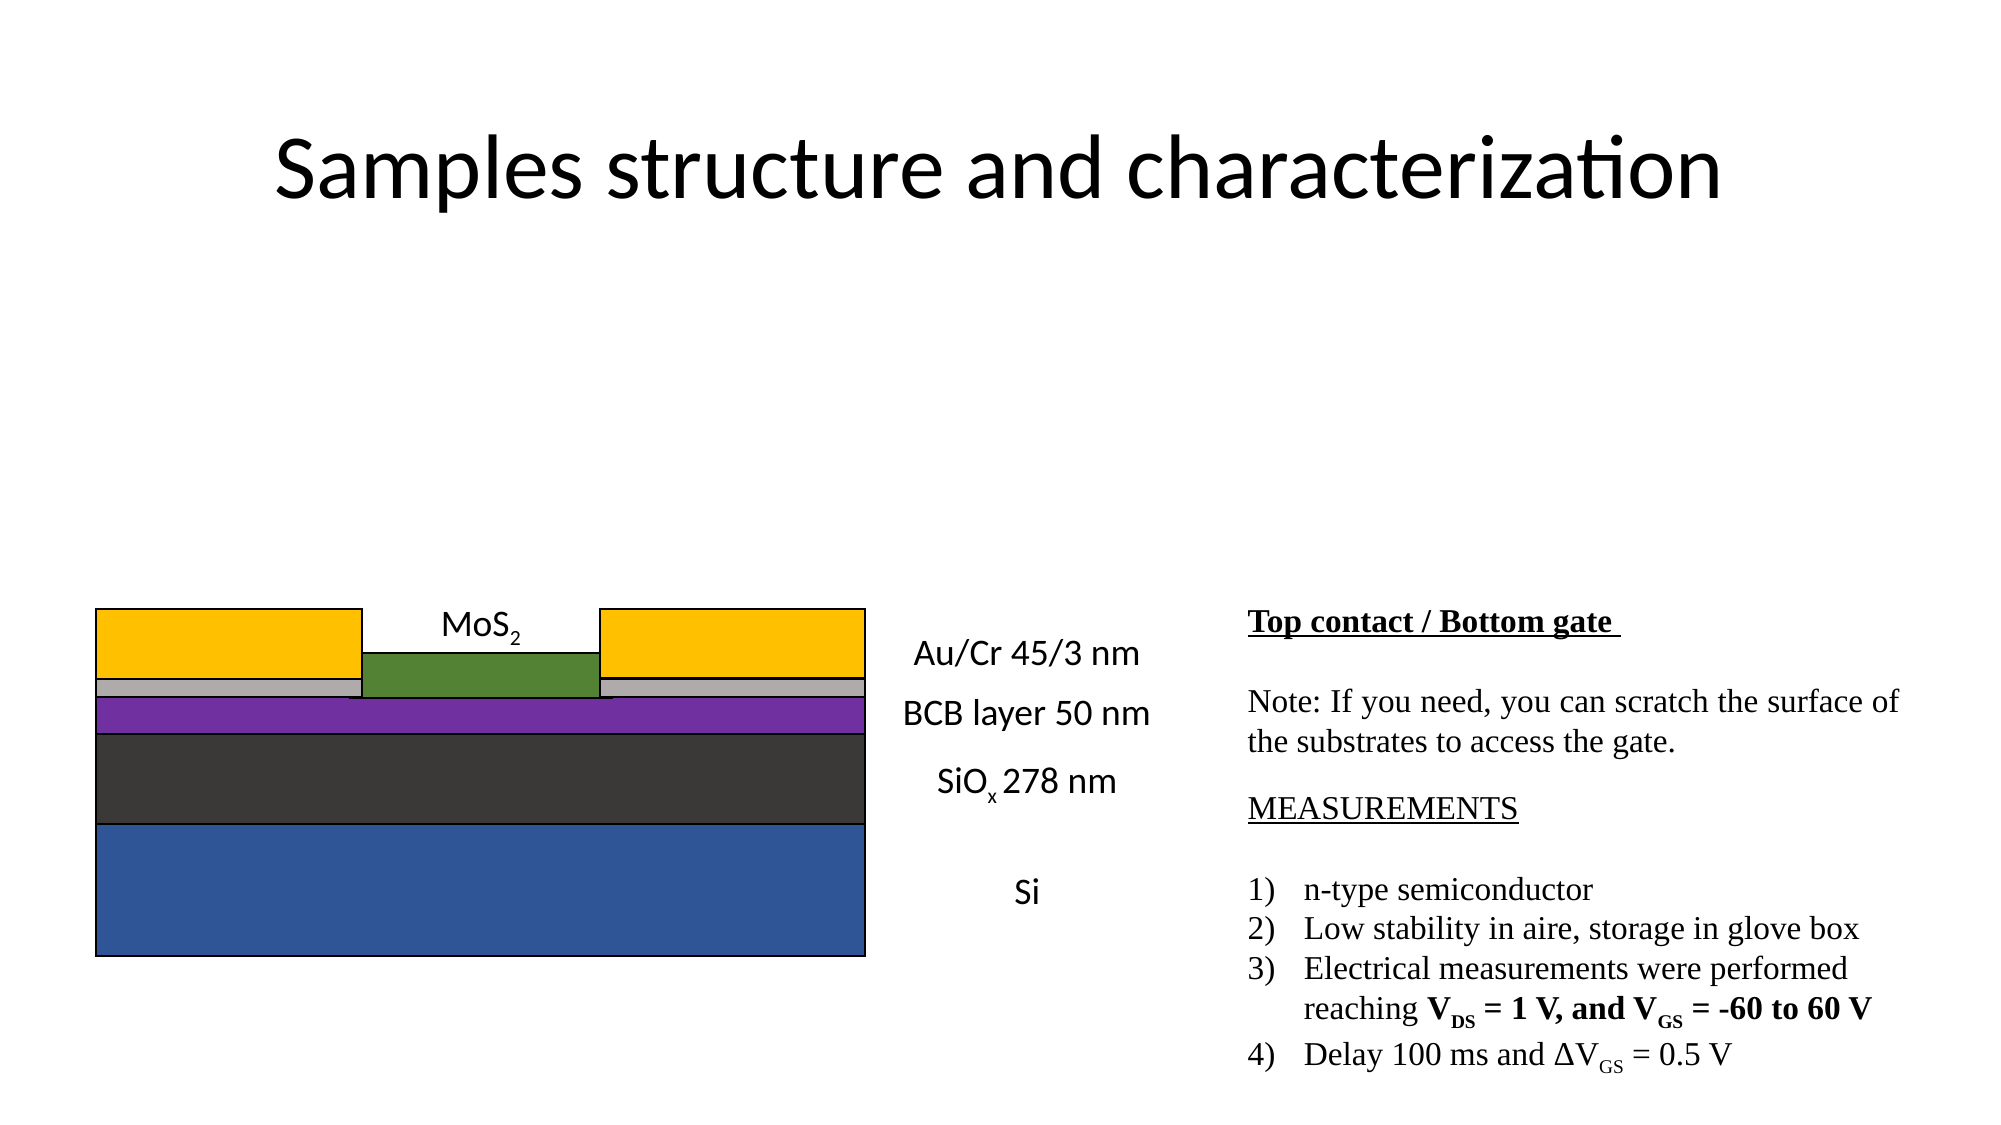

# Samples structure and characterization
MoS2
Top contact / Bottom gate

Note: If you need, you can scratch the surface of the substrates to access the gate.

Au/Cr 45/3 nm

BCB layer 50 nm

SiOx 278 nm
MEASUREMENTS

n-type semiconductor
Low stability in aire, storage in glove box
Electrical measurements were performed reaching VDS = 1 V, and VGS = -60 to 60 V
Delay 100 ms and ΔVGS = 0.5 V

Si